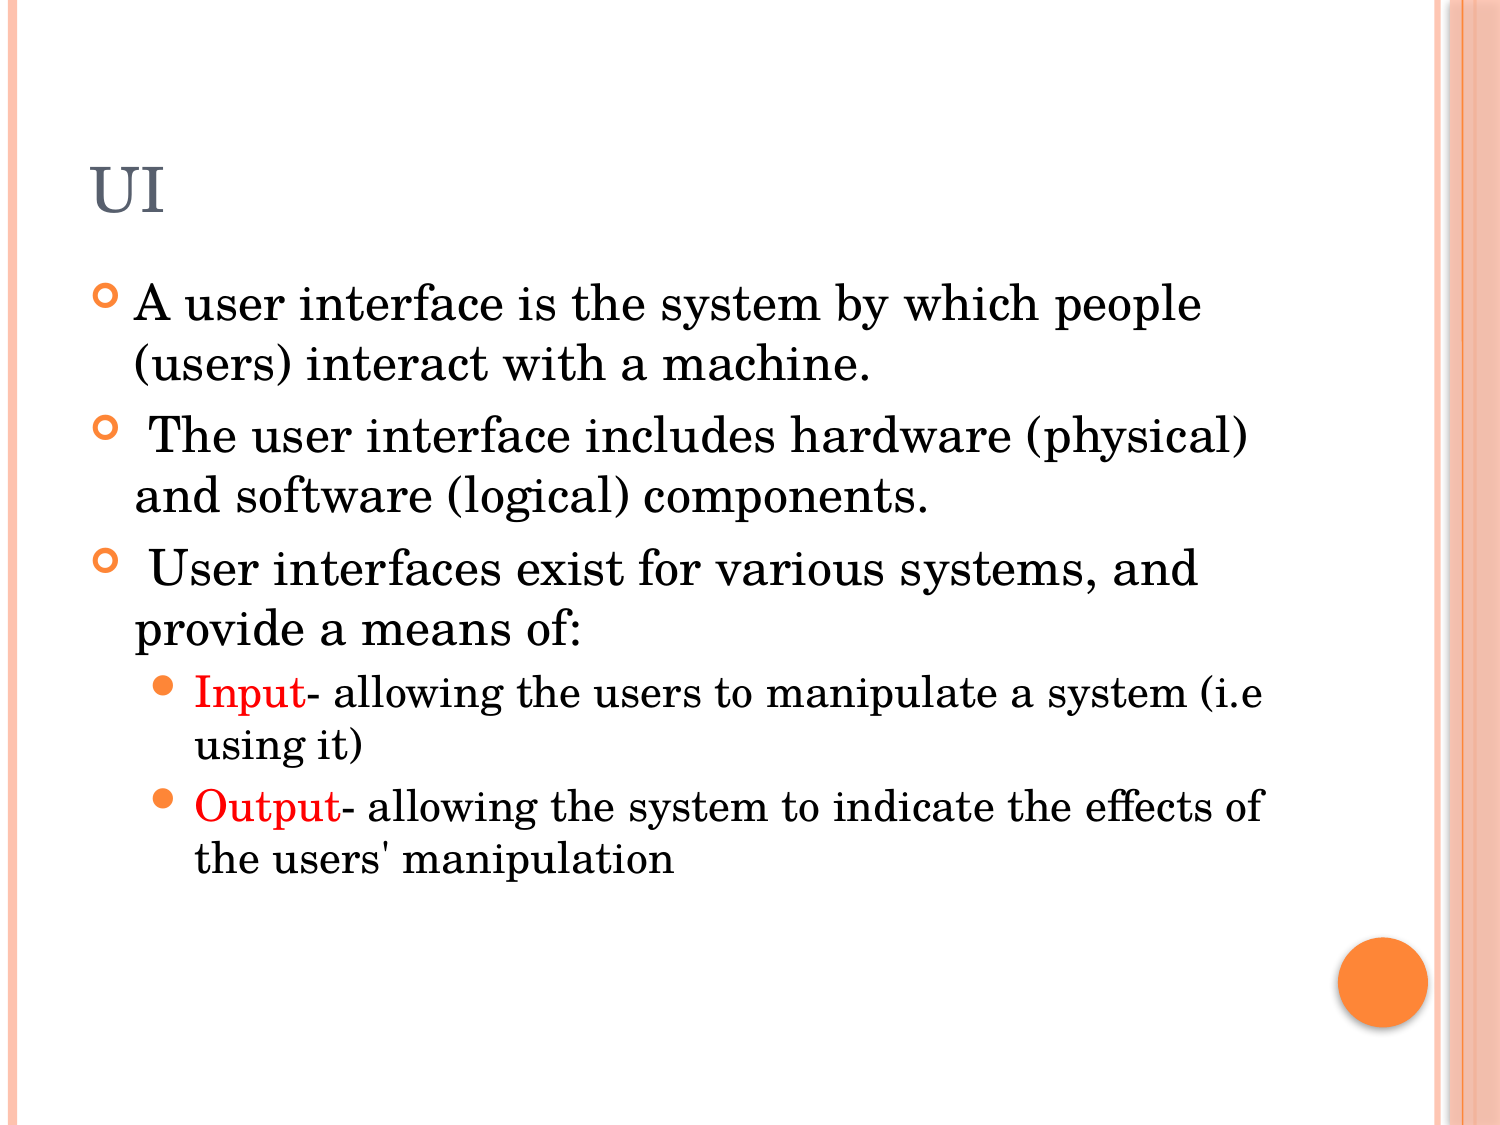

# UI
A user interface is the system by which people (users) interact with a machine.
 The user interface includes hardware (physical) and software (logical) components.
 User interfaces exist for various systems, and provide a means of:
Input- allowing the users to manipulate a system (i.e using it)
Output- allowing the system to indicate the effects of the users' manipulation